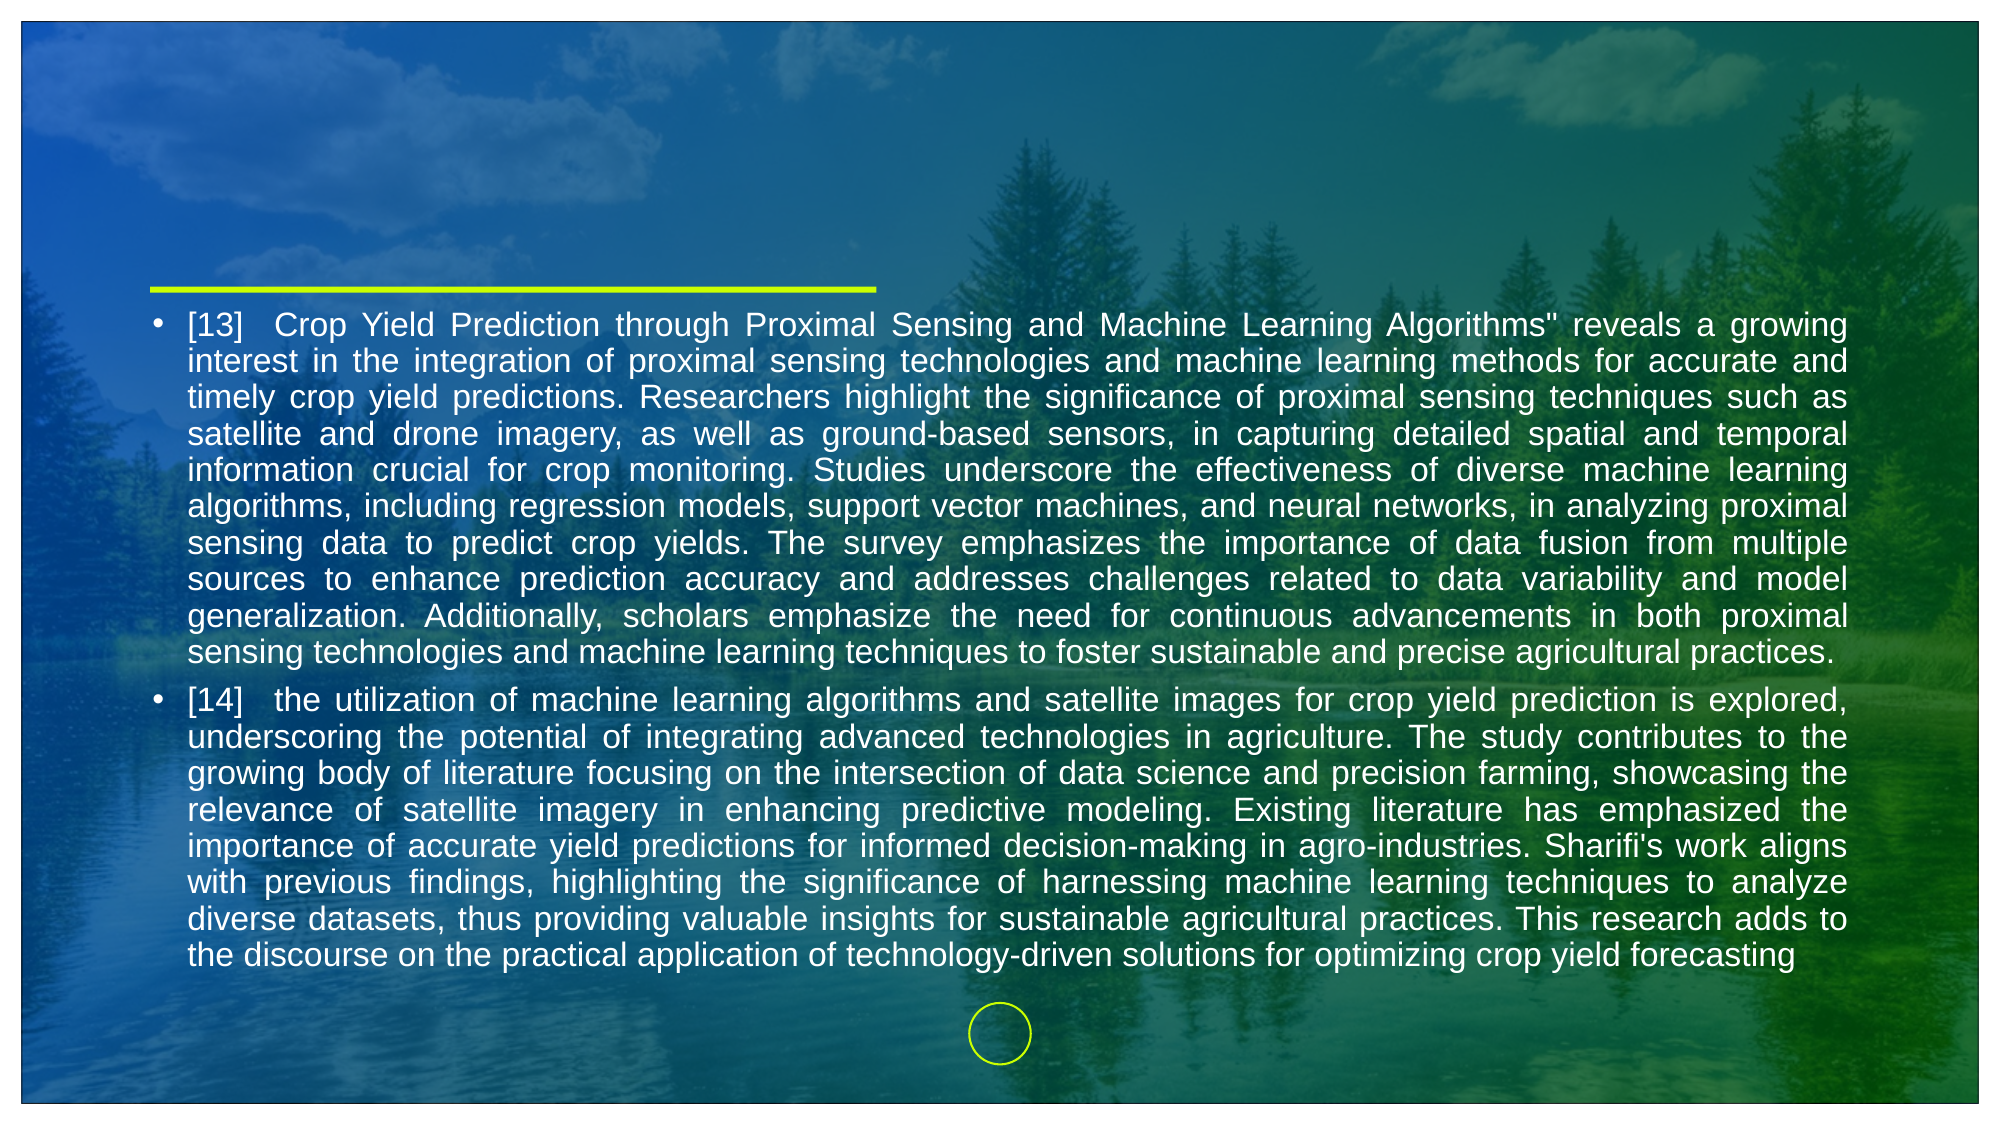

[13]	Crop Yield Prediction through Proximal Sensing and Machine Learning Algorithms" reveals a growing interest in the integration of proximal sensing technologies and machine learning methods for accurate and timely crop yield predictions. Researchers highlight the significance of proximal sensing techniques such as satellite and drone imagery, as well as ground-based sensors, in capturing detailed spatial and temporal information crucial for crop monitoring. Studies underscore the effectiveness of diverse machine learning algorithms, including regression models, support vector machines, and neural networks, in analyzing proximal sensing data to predict crop yields. The survey emphasizes the importance of data fusion from multiple sources to enhance prediction accuracy and addresses challenges related to data variability and model generalization. Additionally, scholars emphasize the need for continuous advancements in both proximal sensing technologies and machine learning techniques to foster sustainable and precise agricultural practices.
[14]	the utilization of machine learning algorithms and satellite images for crop yield prediction is explored, underscoring the potential of integrating advanced technologies in agriculture. The study contributes to the growing body of literature focusing on the intersection of data science and precision farming, showcasing the relevance of satellite imagery in enhancing predictive modeling. Existing literature has emphasized the importance of accurate yield predictions for informed decision-making in agro-industries. Sharifi's work aligns with previous findings, highlighting the significance of harnessing machine learning techniques to analyze diverse datasets, thus providing valuable insights for sustainable agricultural practices. This research adds to the discourse on the practical application of technology-driven solutions for optimizing crop yield forecasting